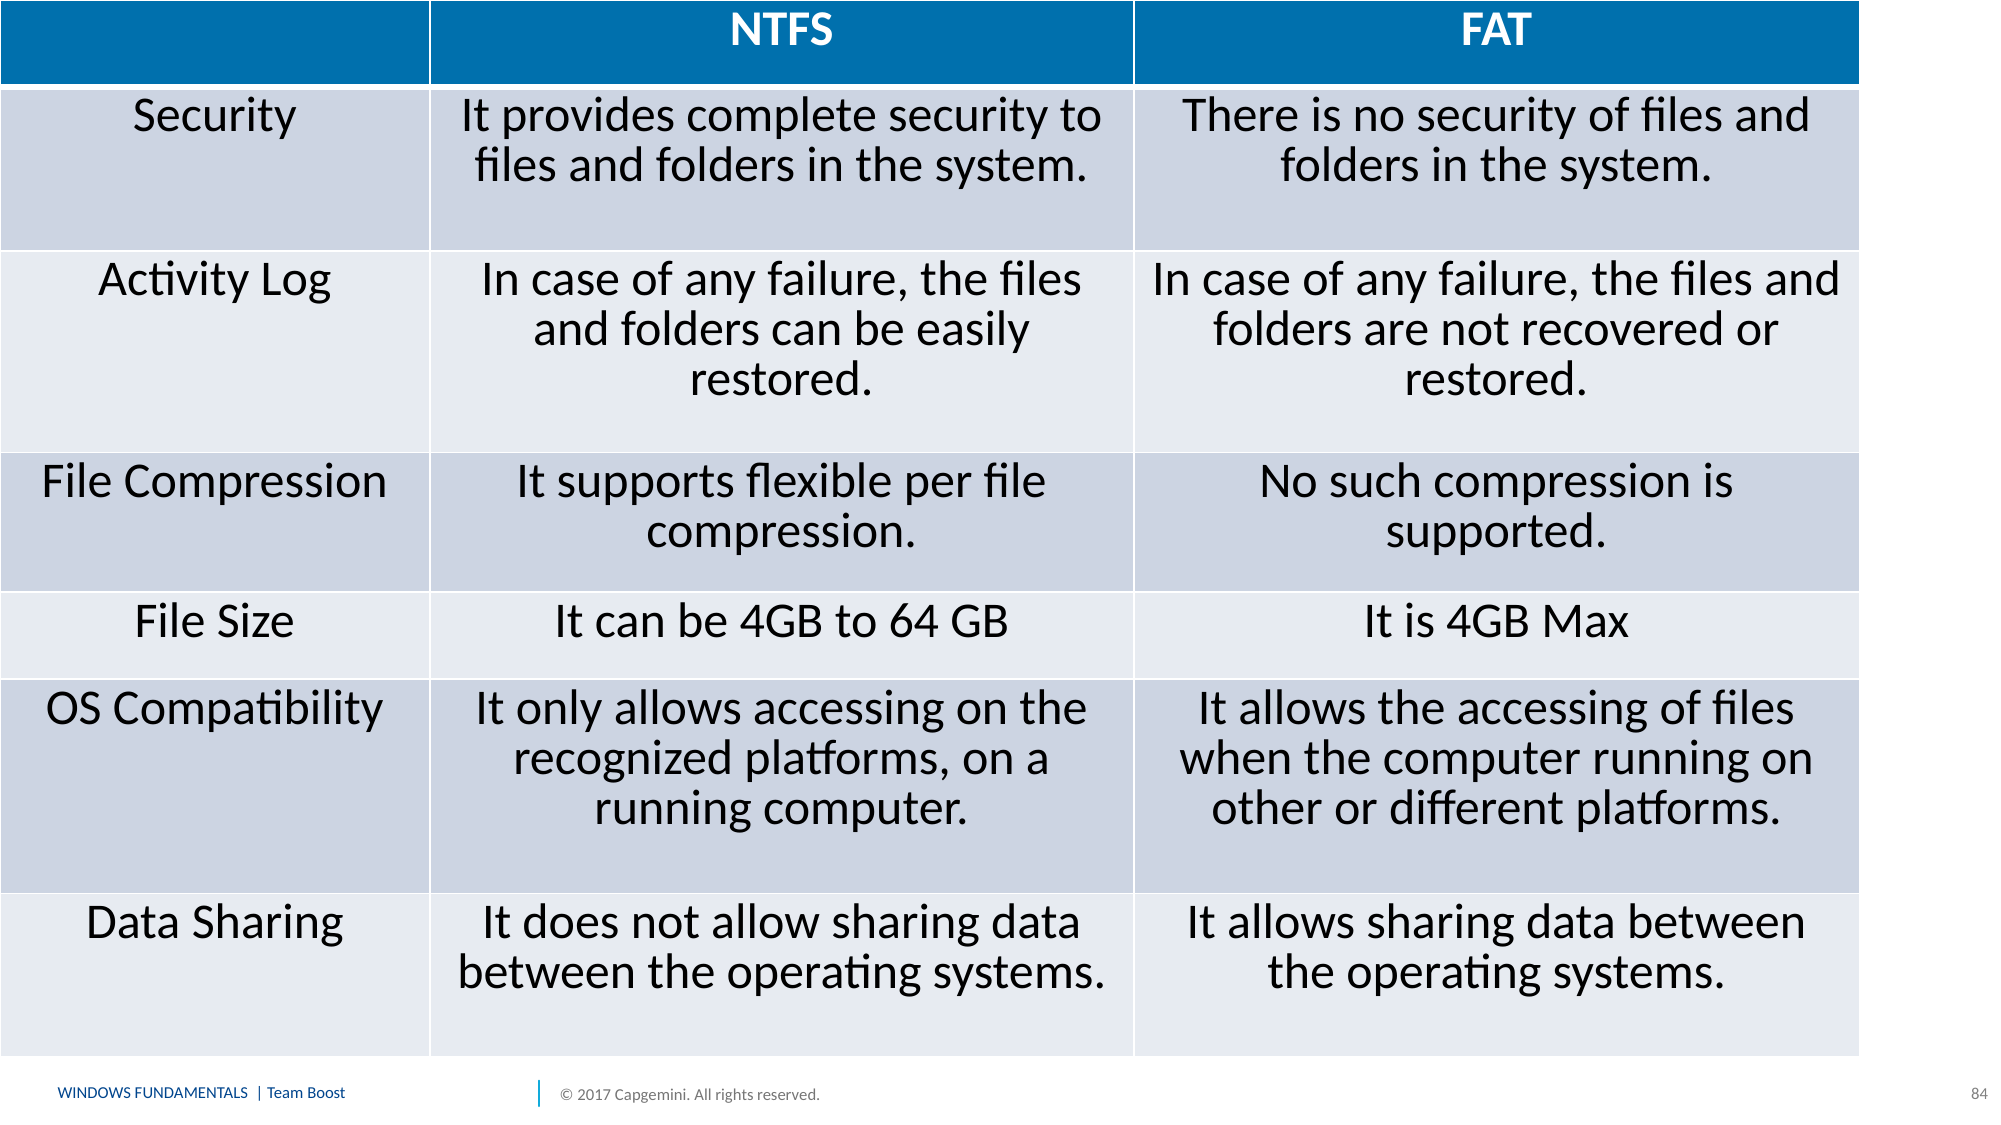

|  | NTFS | FAT |
| --- | --- | --- |
| Security | It provides complete security to files and folders in the system. | There is no security of files and folders in the system. |
| Activity Log | In case of any failure, the files and folders can be easily restored. | In case of any failure, the files and folders are not recovered or restored. |
| File Compression | It supports flexible per file compression. | No such compression is supported. |
| File Size | It can be 4GB to 64 GB | It is 4GB Max |
| OS Compatibility | It only allows accessing on the recognized platforms, on a running computer. | It allows the accessing of files when the computer running on other or different platforms. |
| Data Sharing | It does not allow sharing data between the operating systems. | It allows sharing data between the operating systems. |